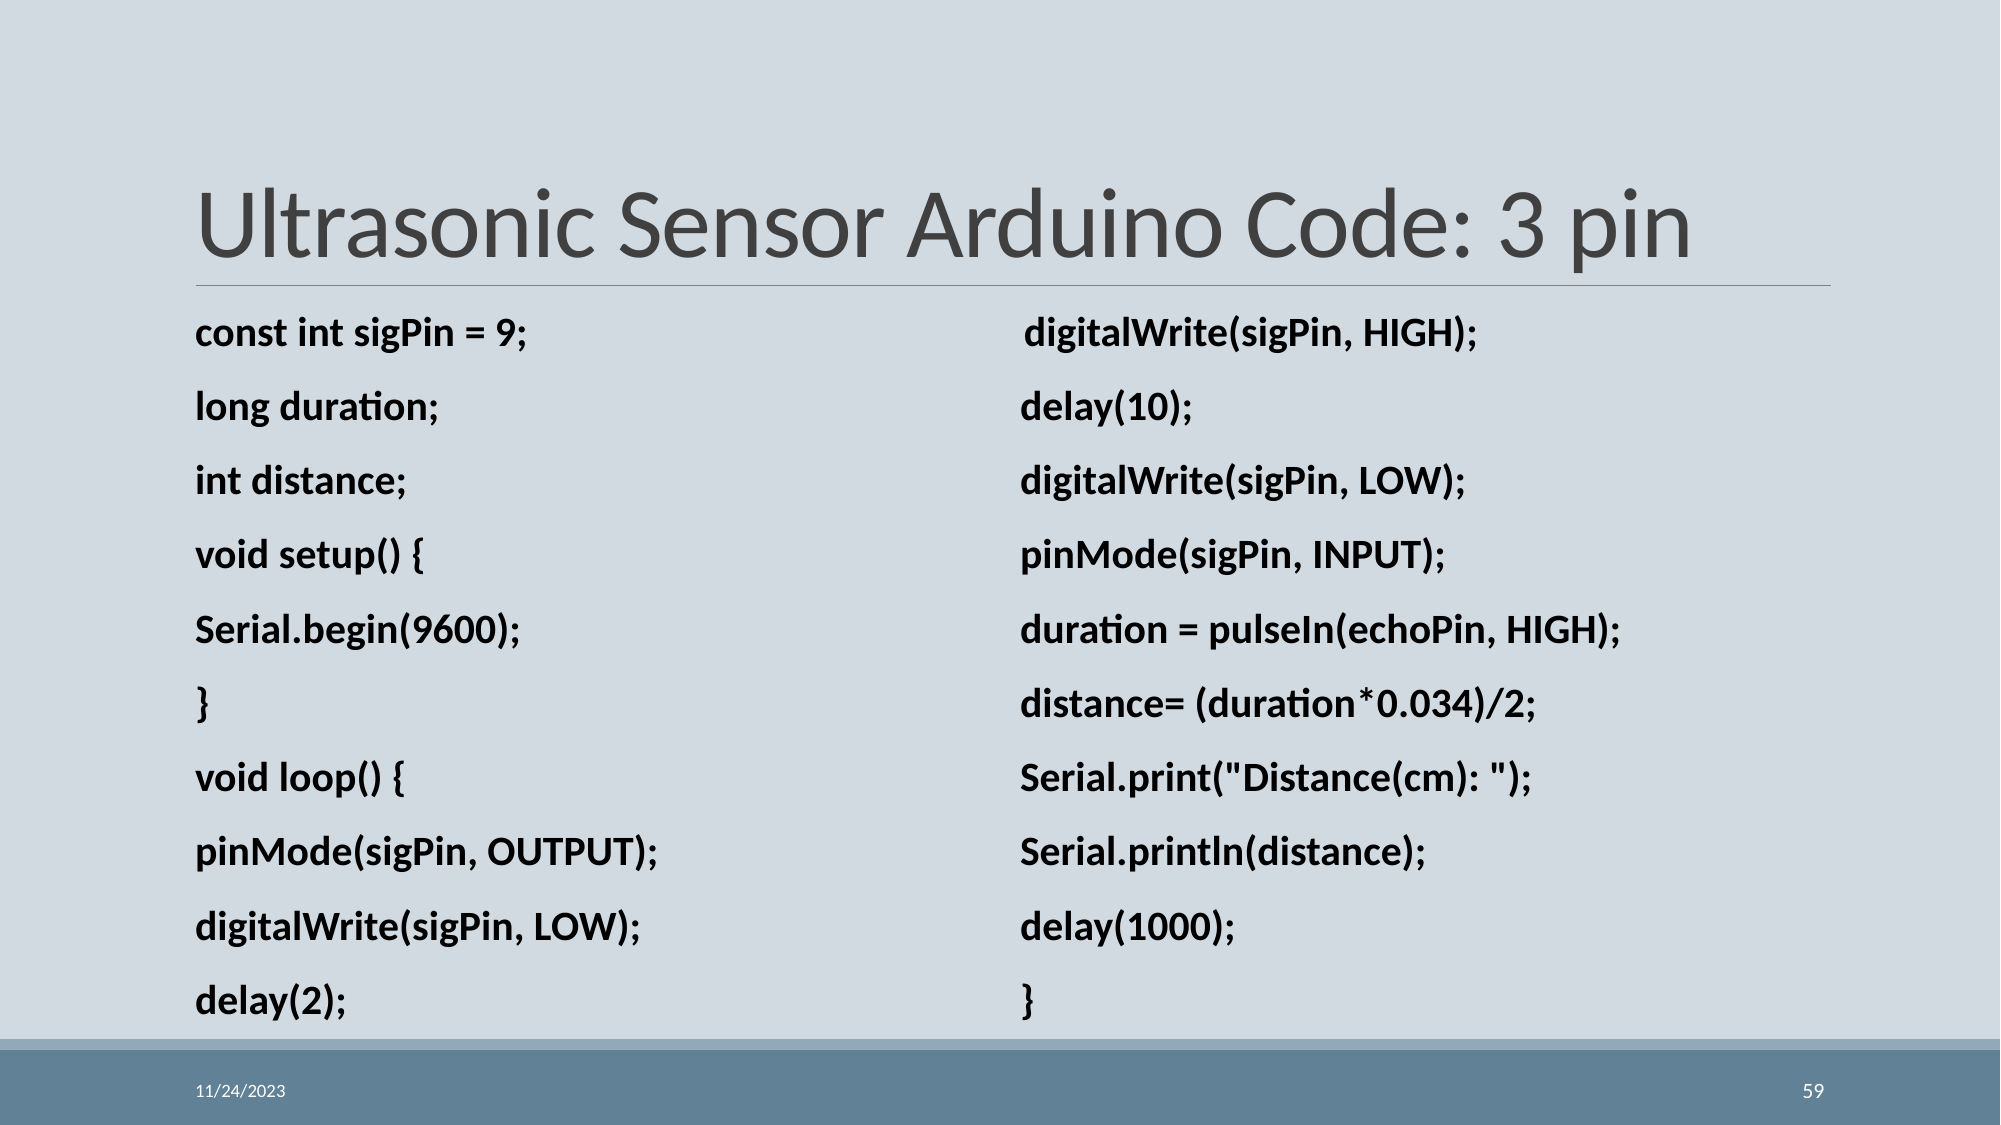

# Ultrasonic Sensor Arduino Code: 3 pin
const int sigPin = 9;
long duration;
int distance;
void setup() {
Serial.begin(9600);
}
void loop() {
pinMode(sigPin, OUTPUT);
digitalWrite(sigPin, LOW);
delay(2);
  digitalWrite(sigPin, HIGH);
delay(10);
digitalWrite(sigPin, LOW);
pinMode(sigPin, INPUT);
duration = pulseIn(echoPin, HIGH);
distance= (duration*0.034)/2;
Serial.print("Distance(cm): ");
Serial.println(distance);
delay(1000);
}
11/24/2023
59